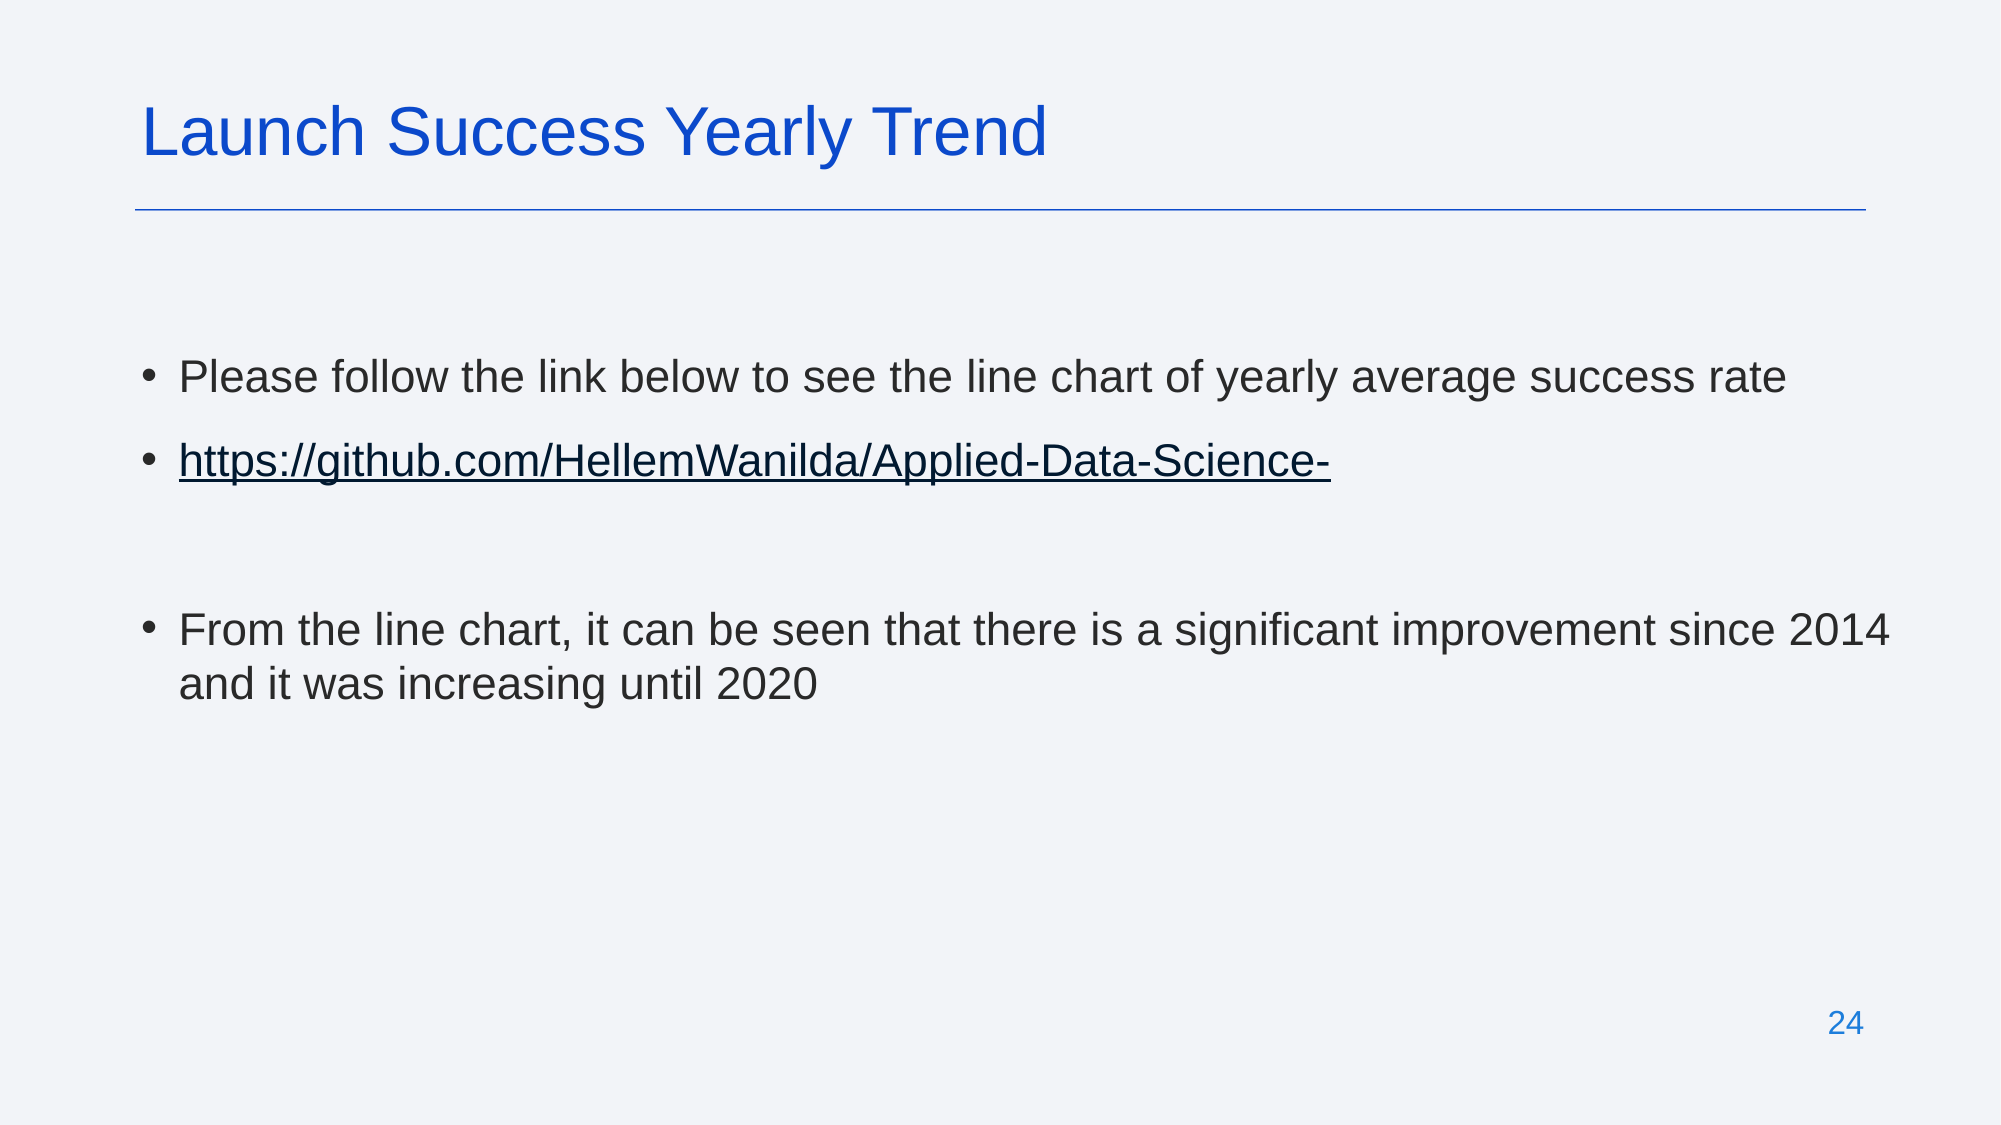

Launch Success Yearly Trend
Please follow the link below to see the line chart of yearly average success rate
https://github.com/HellemWanilda/Applied-Data-Science-

From the line chart, it can be seen that there is a significant improvement since 2014 and it was increasing until 2020
24